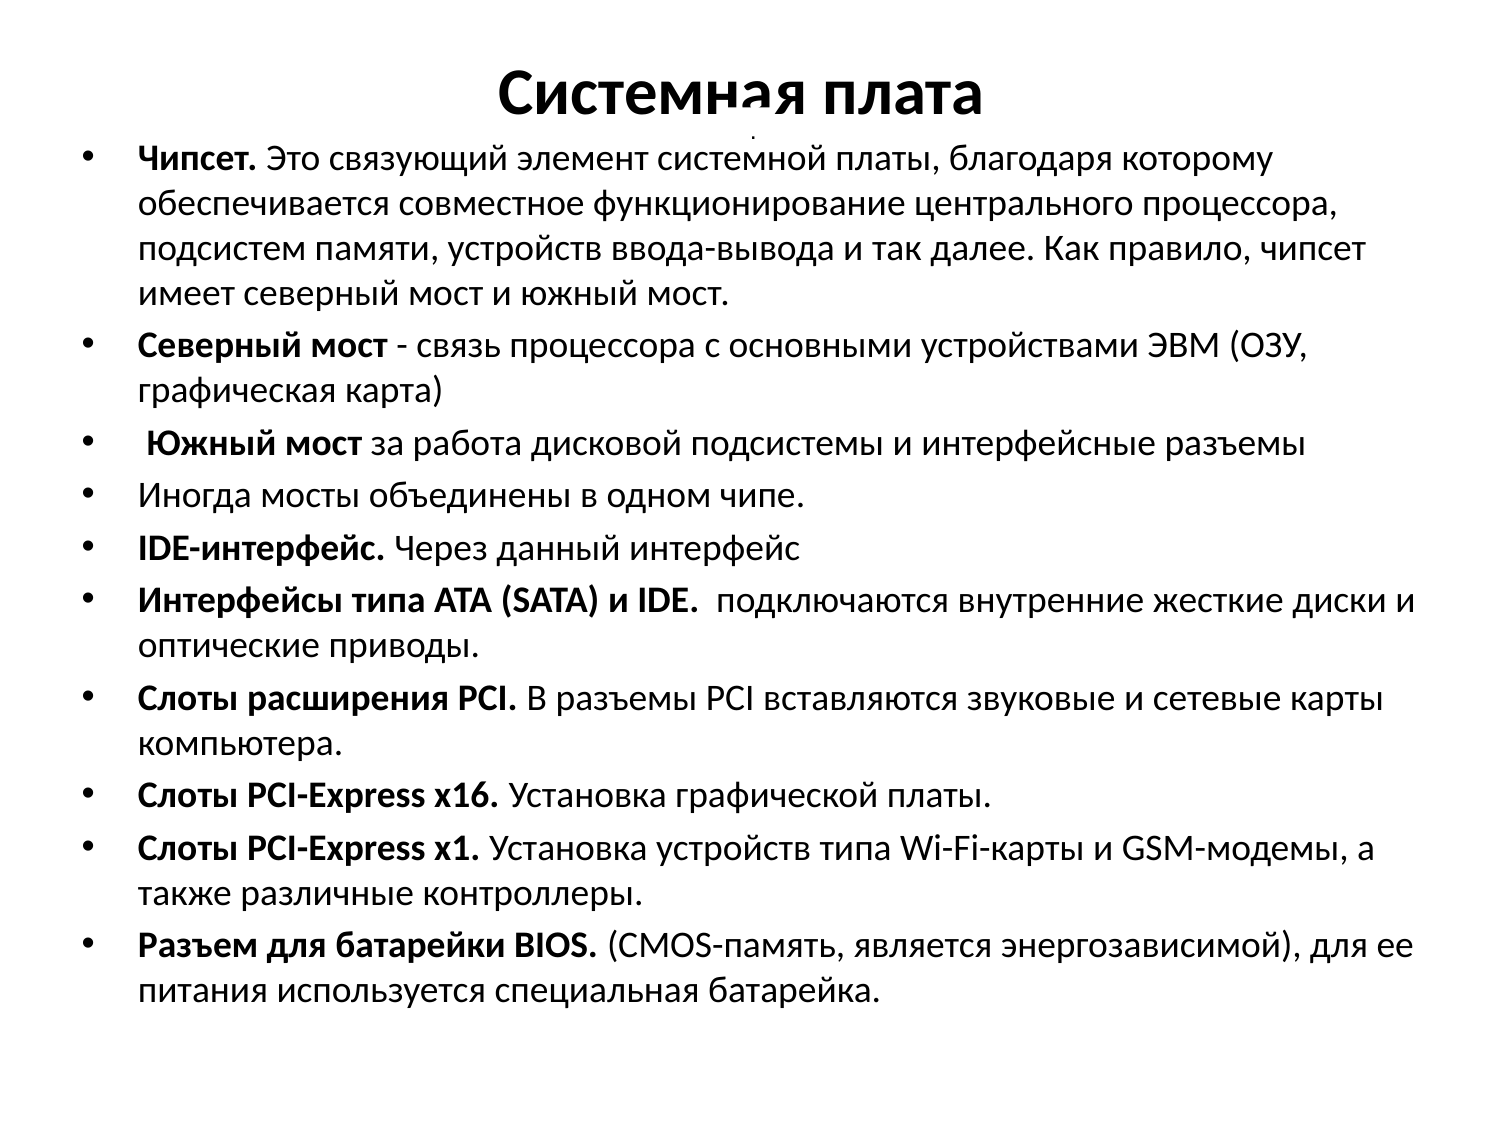

# Системная плата
Чипсет. Это связующий элемент системной платы, благодаря которому обеспечивается совместное функционирование центрального процессора, подсистем памяти, устройств ввода-вывода и так далее. Как правило, чипсет имеет северный мост и южный мост.
Северный мост - связь процессора с основными устройствами ЭВМ (ОЗУ, графическая карта)
 Южный мост за работа дисковой подсистемы и интерфейсные разъемы
Иногда мосты объединены в одном чипе.
IDE-интерфейс. Через данный интерфейс
Интерфейсы типа ATA (SATA) и IDE.  подключаются внутренние жесткие диски и оптические приводы.
Слоты расширения PCI. В разъемы PCI вставляются звуковые и сетевые карты компьютера.
Слоты PCI-Express x16. Установка графической платы.
Слоты PCI-Express x1. Установка устройств типа Wi-Fi-карты и GSM-модемы, а также различные контроллеры.
Разъем для батарейки BIOS. (CMOS-память, является энергозависимой), для ее питания используется специальная батарейка.
 .